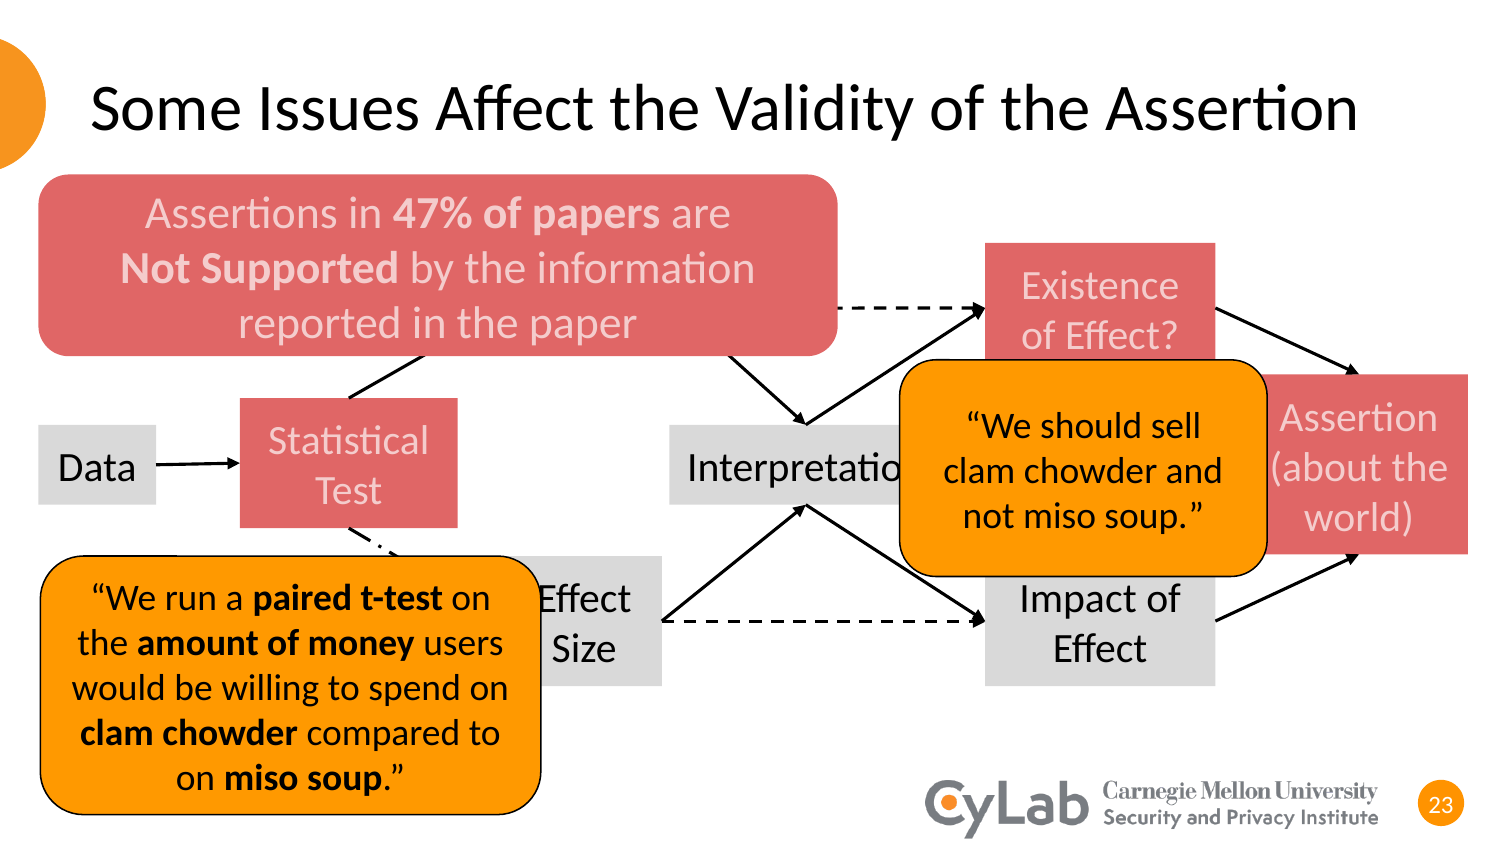

# Some Issues Affect the Validity of the Assertion
Assertions in 47% of papers are
Not Supported by the information reported in the paper
Existence of Effect?
p-value
“We should sell clam chowder and not miso soup.”
Assertion (about the world)
Statistical Test
Data
Interpretation
“We run a paired t-test on the amount of money users would be willing to spend on
clam chowder compared to
on miso soup.”
Effect Size
Impact of Effect